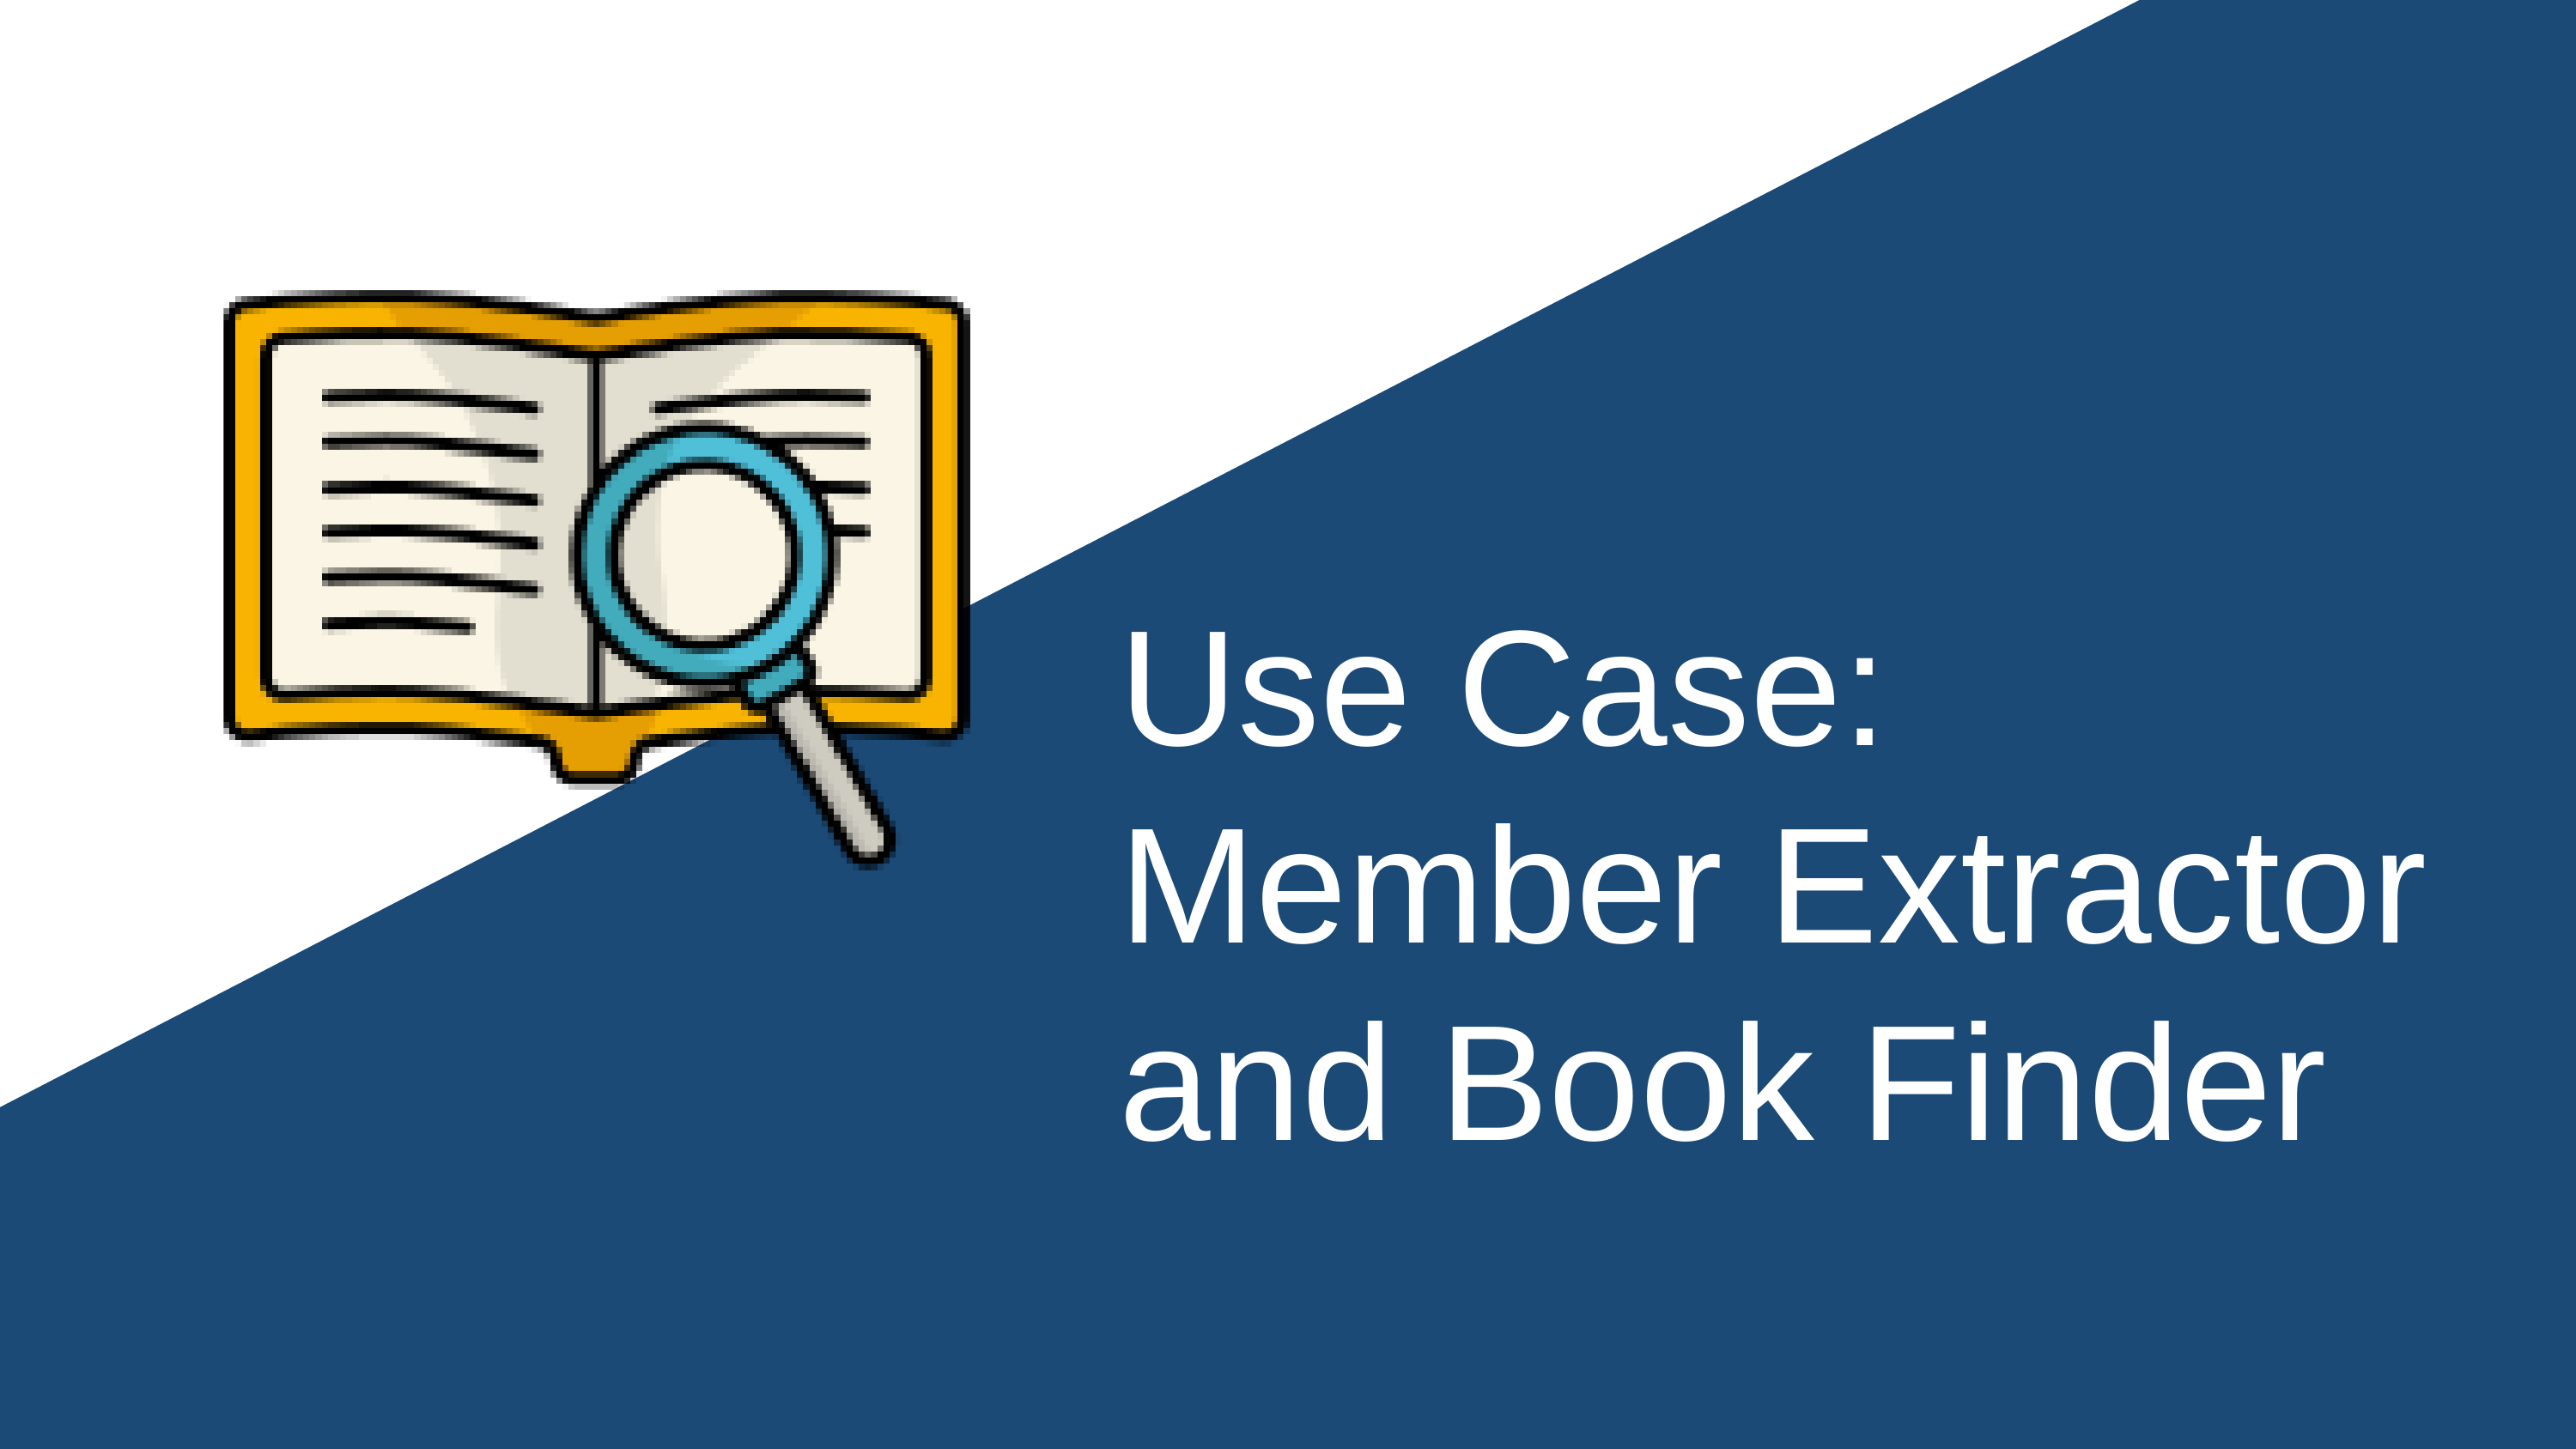

Use Case: Member Extractor and Book Finder